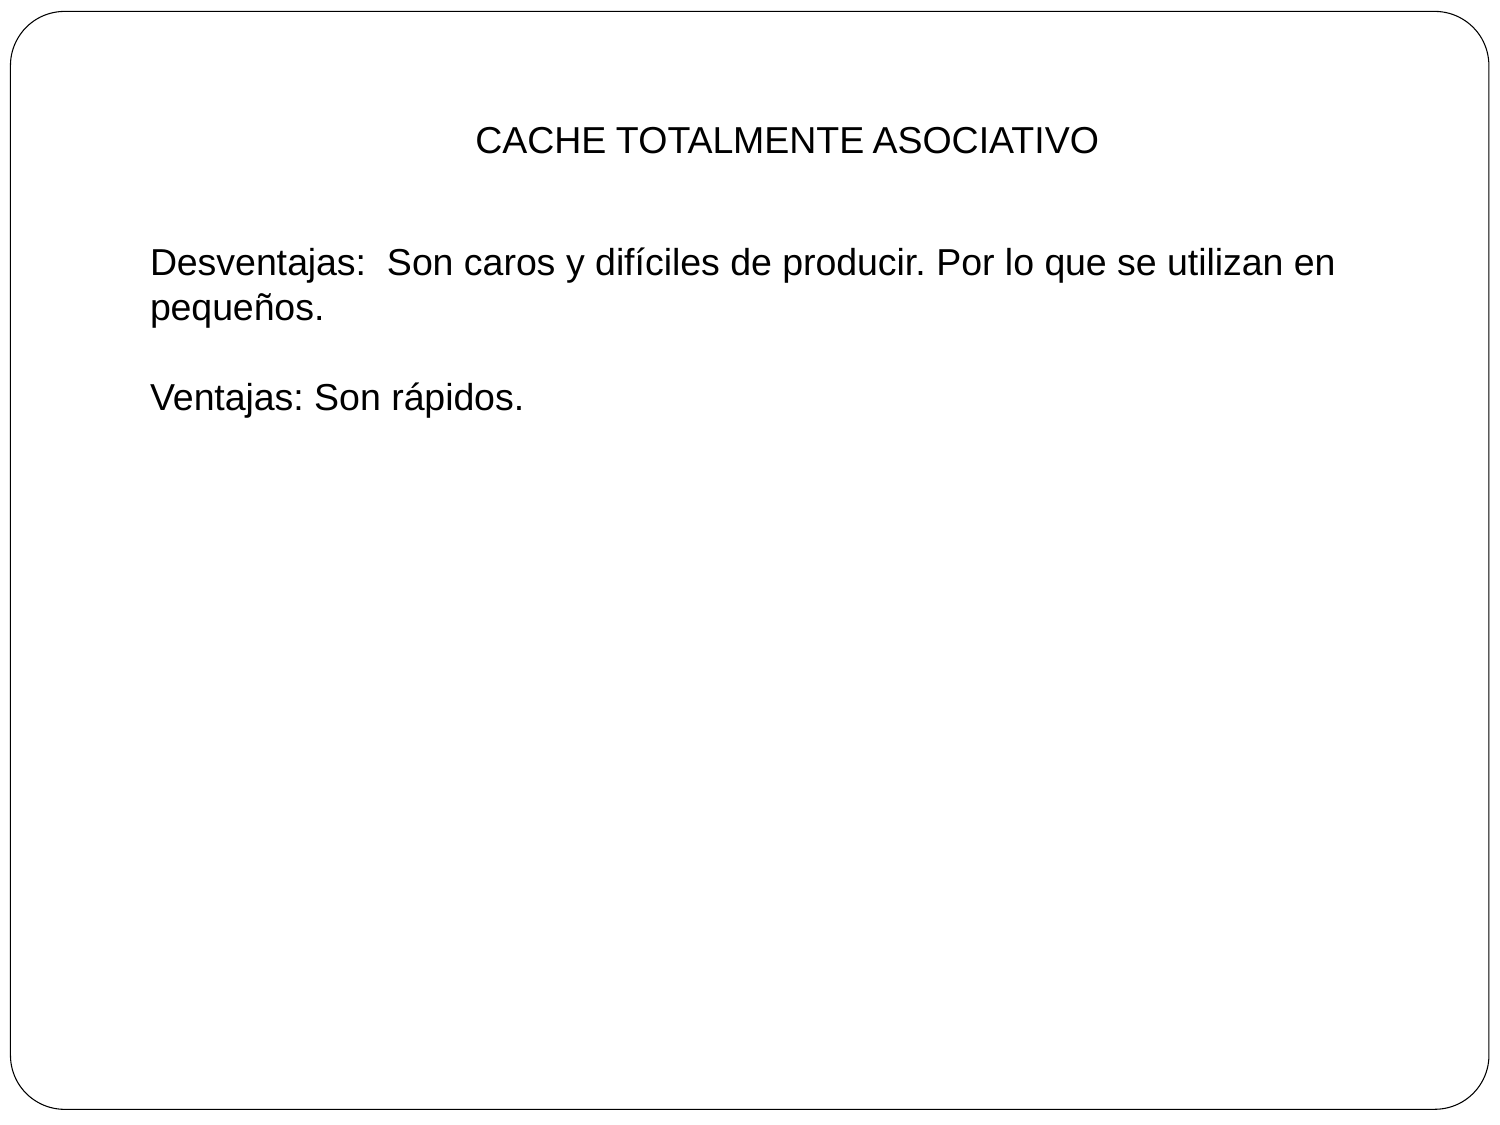

# CACHE TOTALMENTE ASOCIATIVO
Desventajas:  Son caros y difíciles de producir. Por lo que se utilizan en
pequeños.

Ventajas: Son rápidos.